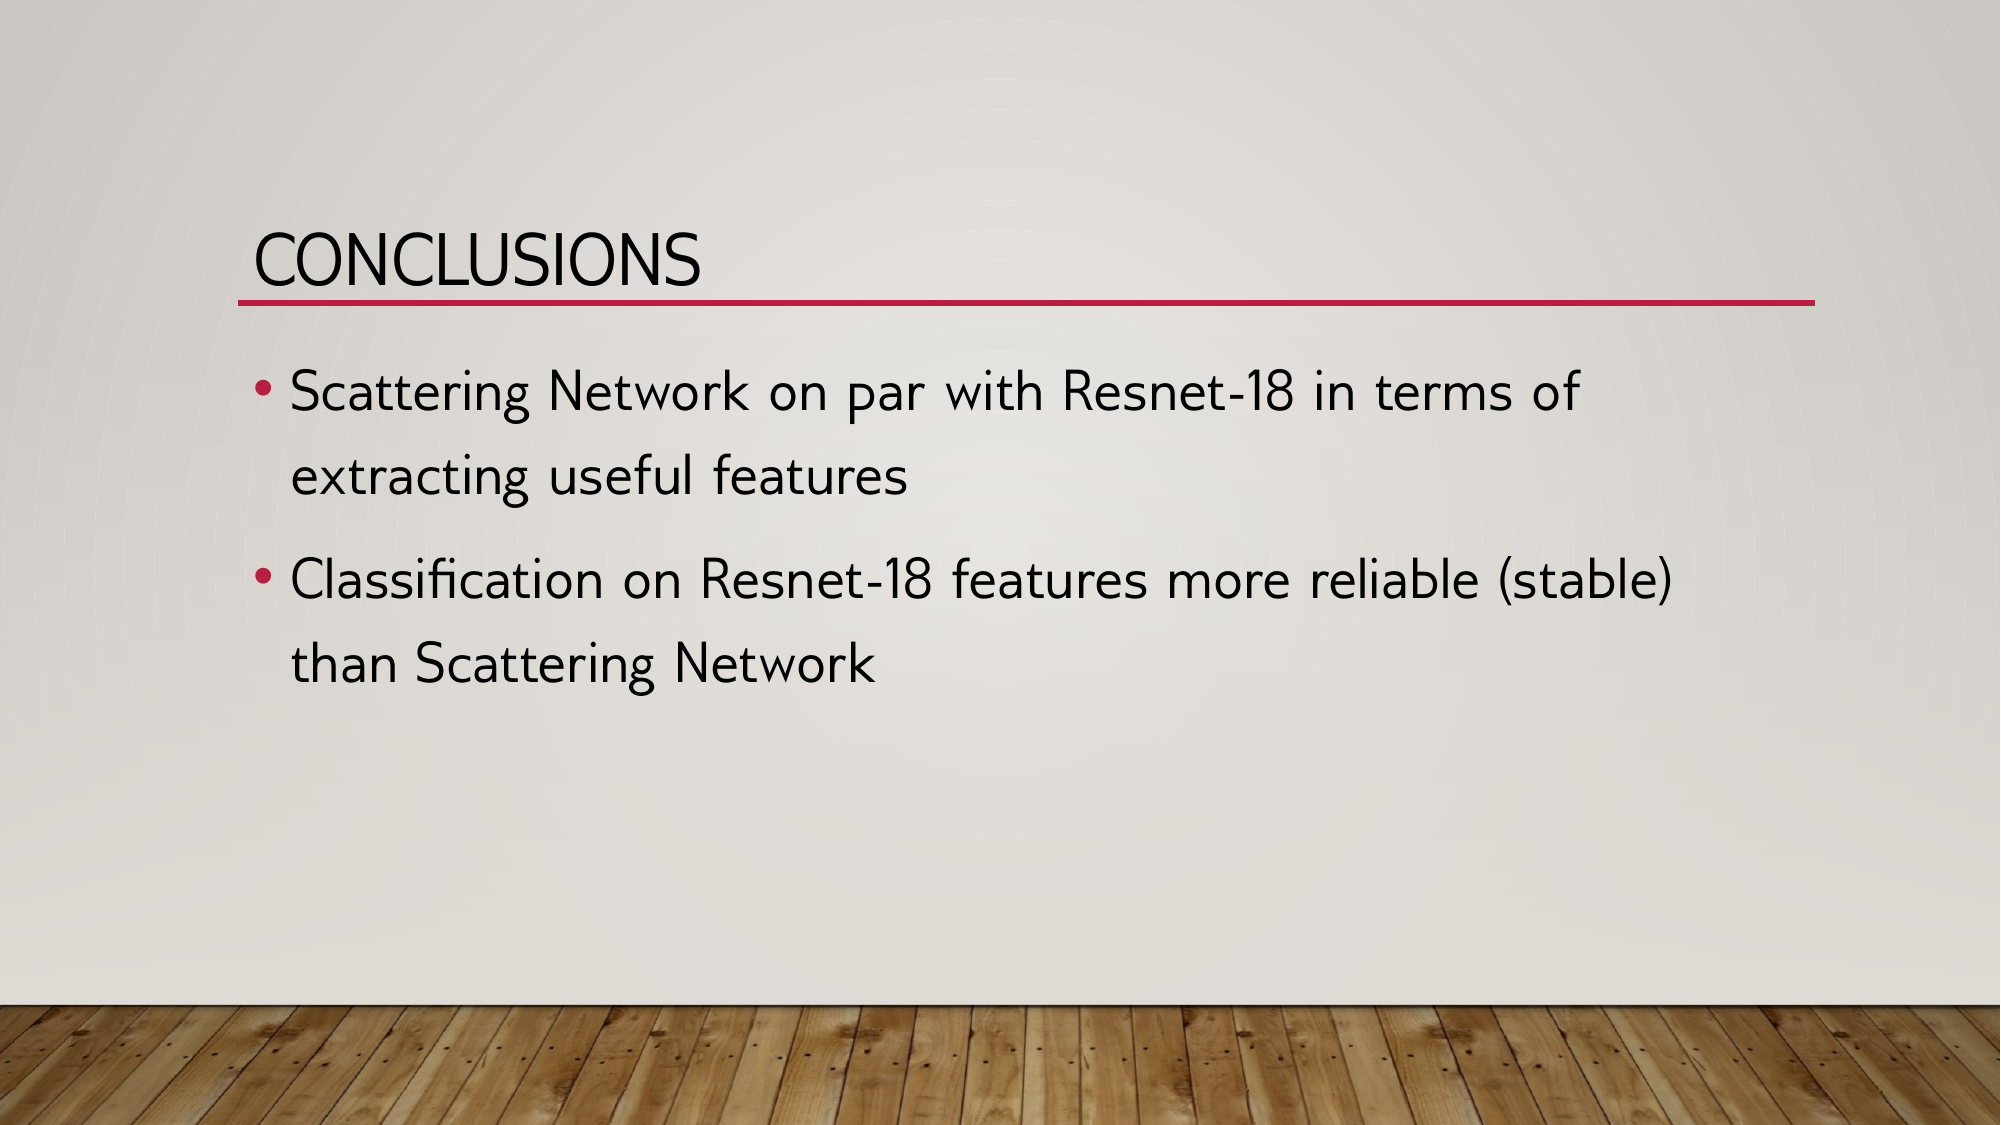

# Conclusions
Scattering Network on par with Resnet-18 in terms of extracting useful features
Classification on Resnet-18 features more reliable (stable) than Scattering Network